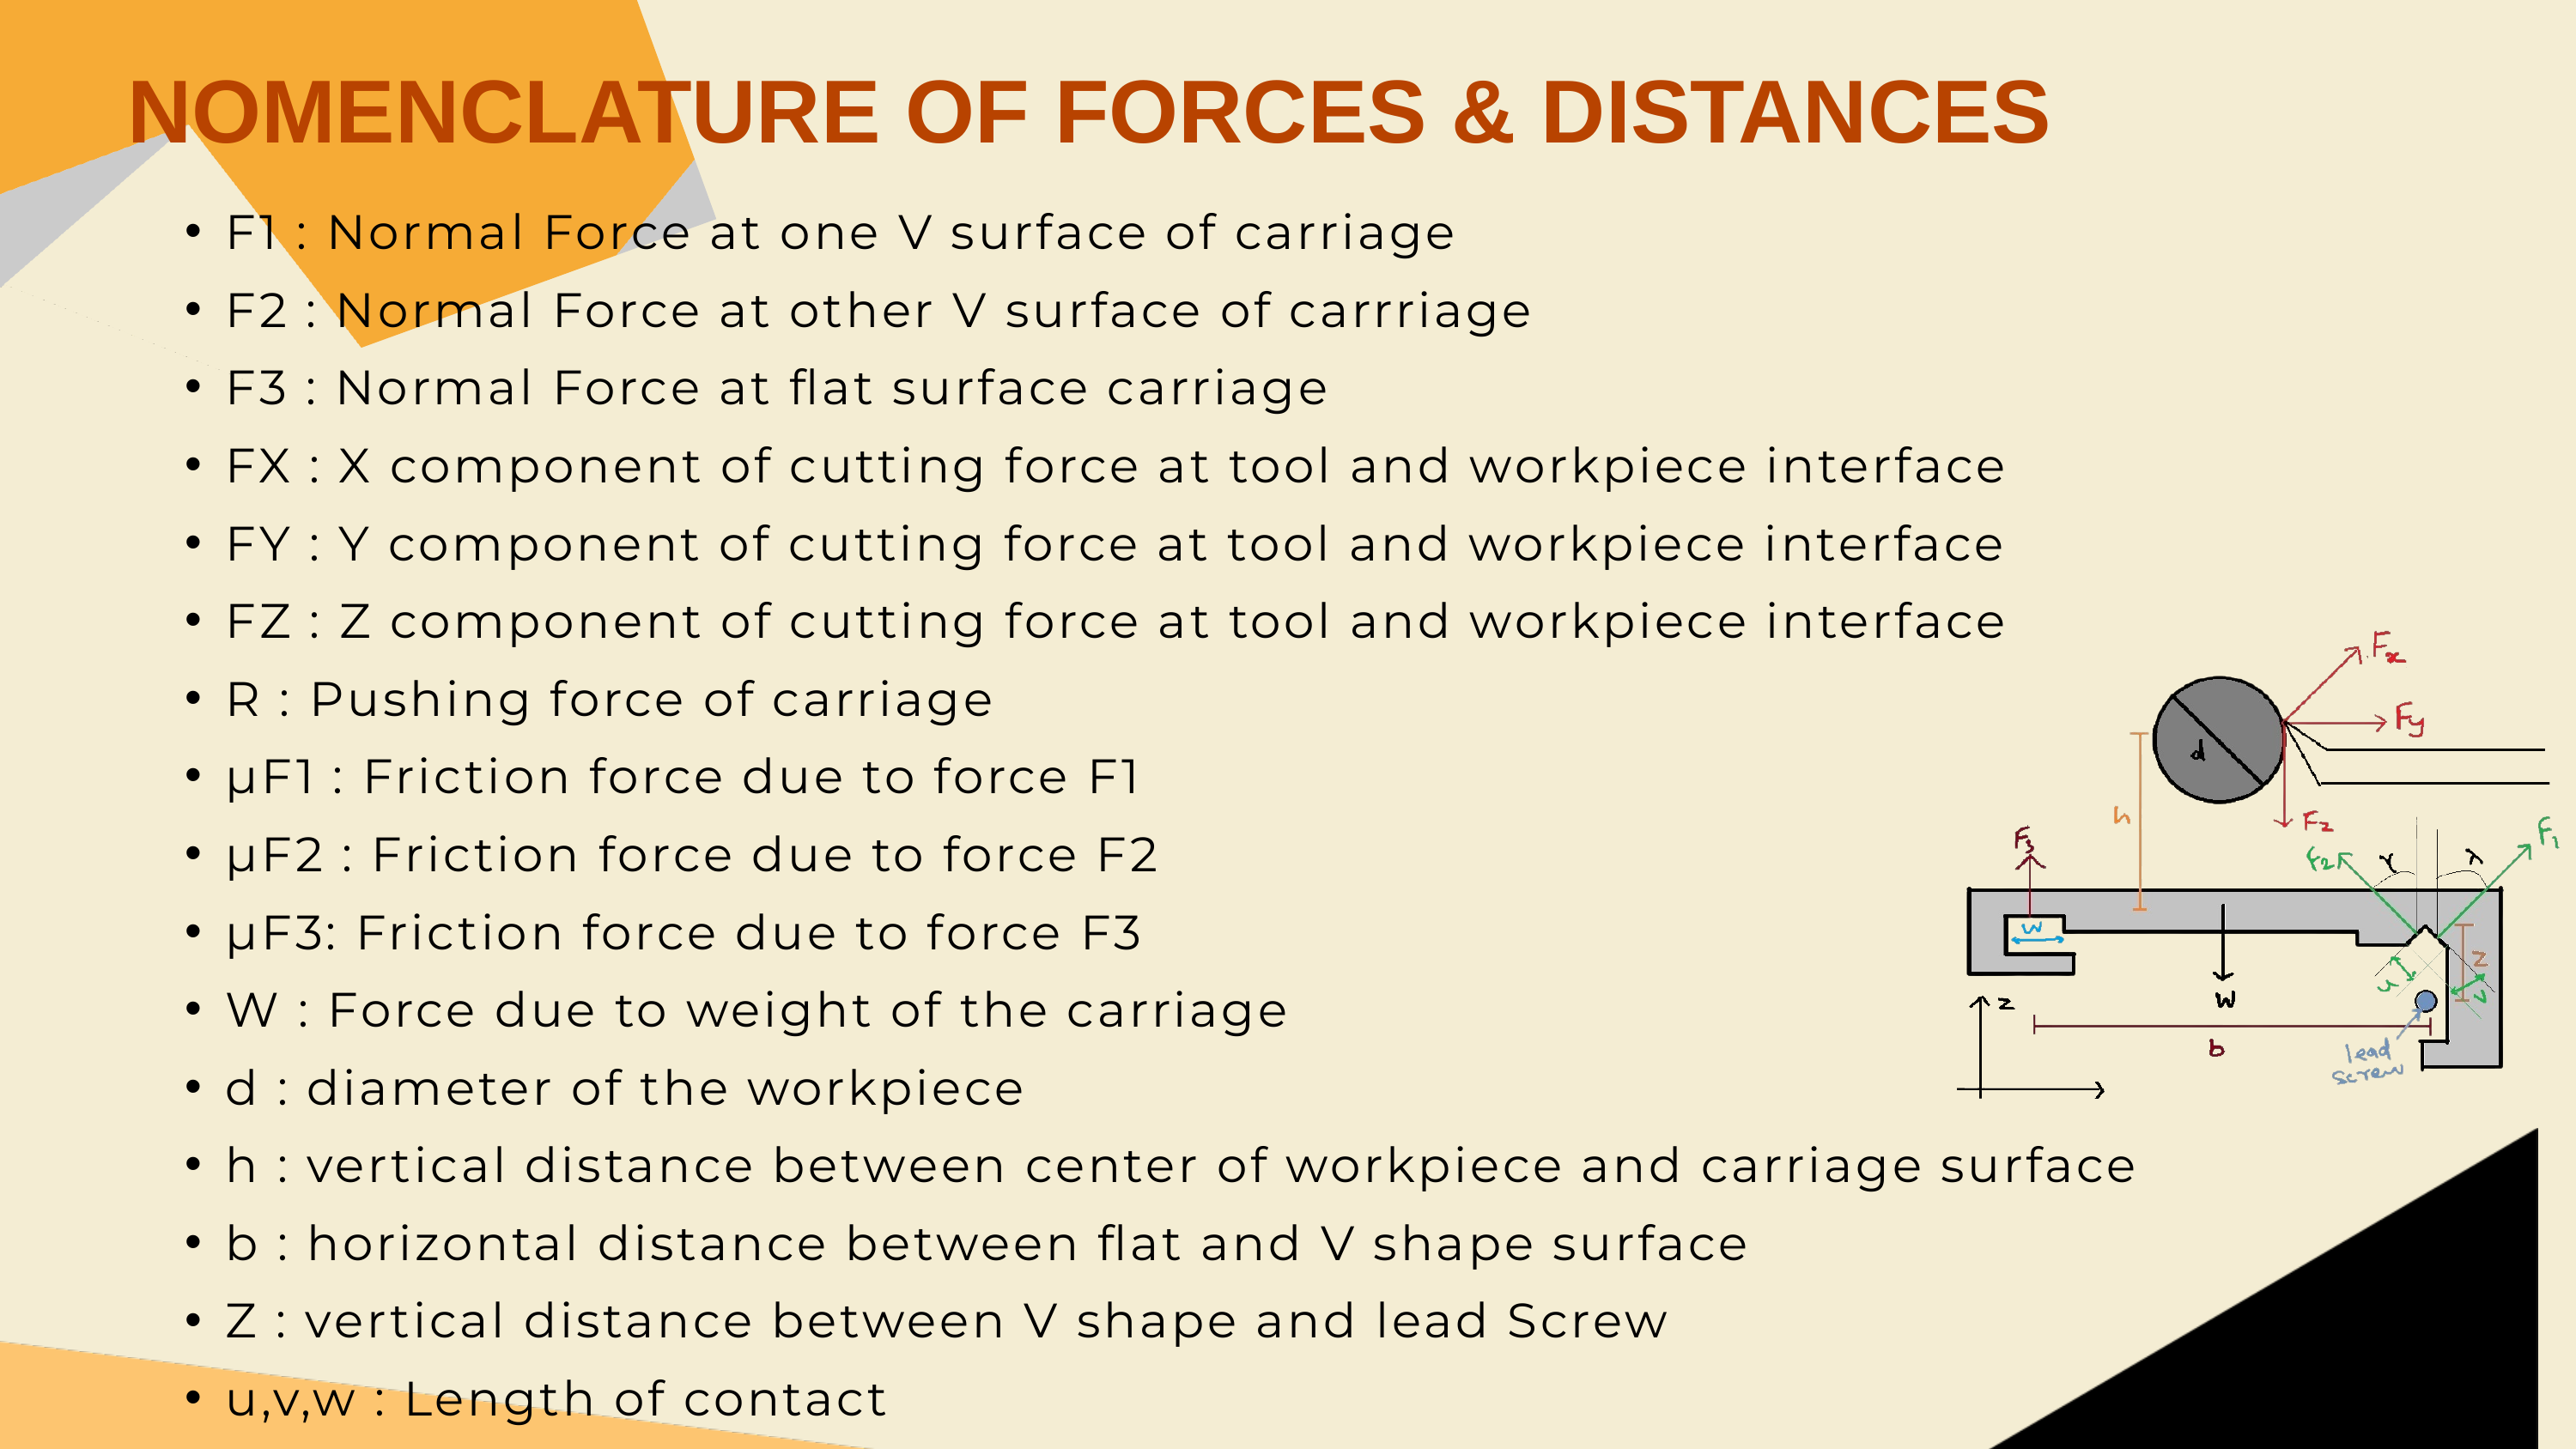

NOMENCLATURE OF FORCES & DISTANCES
F1 : Normal Force at one V surface of carriage
F2 : Normal Force at other V surface of carrriage
F3 : Normal Force at flat surface carriage
FX : X component of cutting force at tool and workpiece interface
FY : Y component of cutting force at tool and workpiece interface
FZ : Z component of cutting force at tool and workpiece interface
R : Pushing force of carriage
μF1 : Friction force due to force F1
μF2 : Friction force due to force F2
μF3: Friction force due to force F3
W : Force due to weight of the carriage
d : diameter of the workpiece
h : vertical distance between center of workpiece and carriage surface
b : horizontal distance between flat and V shape surface
Z : vertical distance between V shape and lead Screw
u,v,w : Length of contact